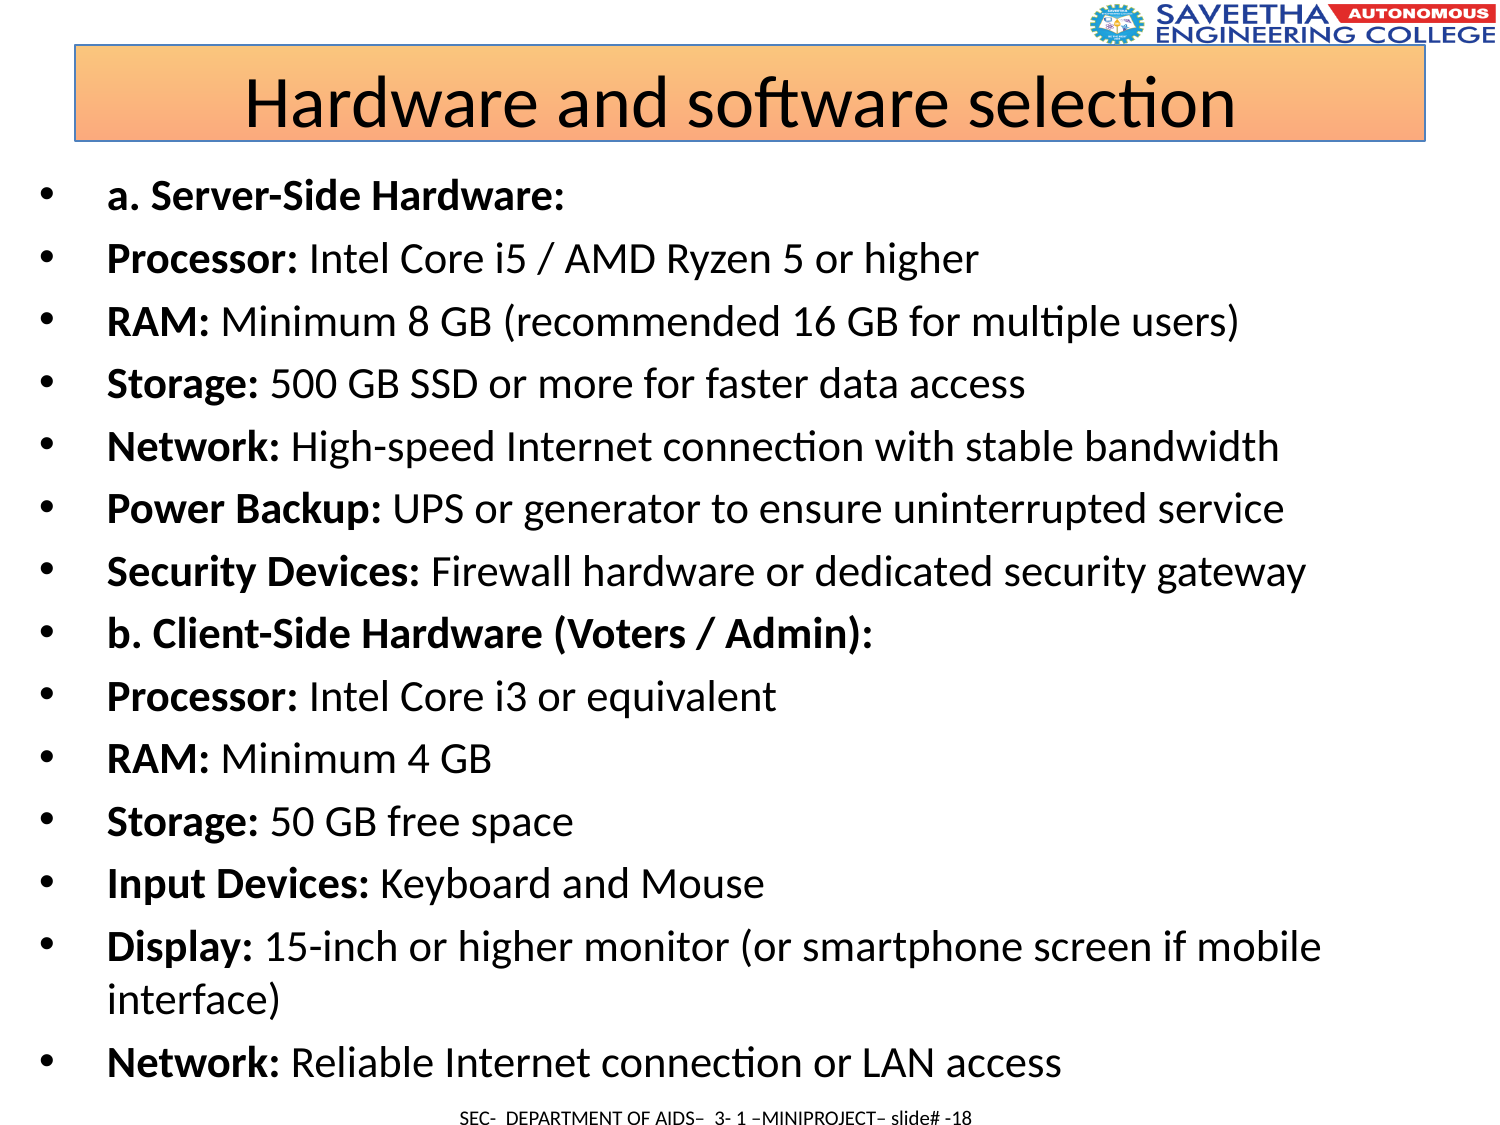

Hardware and software selection
a. Server-Side Hardware:
Processor: Intel Core i5 / AMD Ryzen 5 or higher
RAM: Minimum 8 GB (recommended 16 GB for multiple users)
Storage: 500 GB SSD or more for faster data access
Network: High-speed Internet connection with stable bandwidth
Power Backup: UPS or generator to ensure uninterrupted service
Security Devices: Firewall hardware or dedicated security gateway
b. Client-Side Hardware (Voters / Admin):
Processor: Intel Core i3 or equivalent
RAM: Minimum 4 GB
Storage: 50 GB free space
Input Devices: Keyboard and Mouse
Display: 15-inch or higher monitor (or smartphone screen if mobile interface)
Network: Reliable Internet connection or LAN access